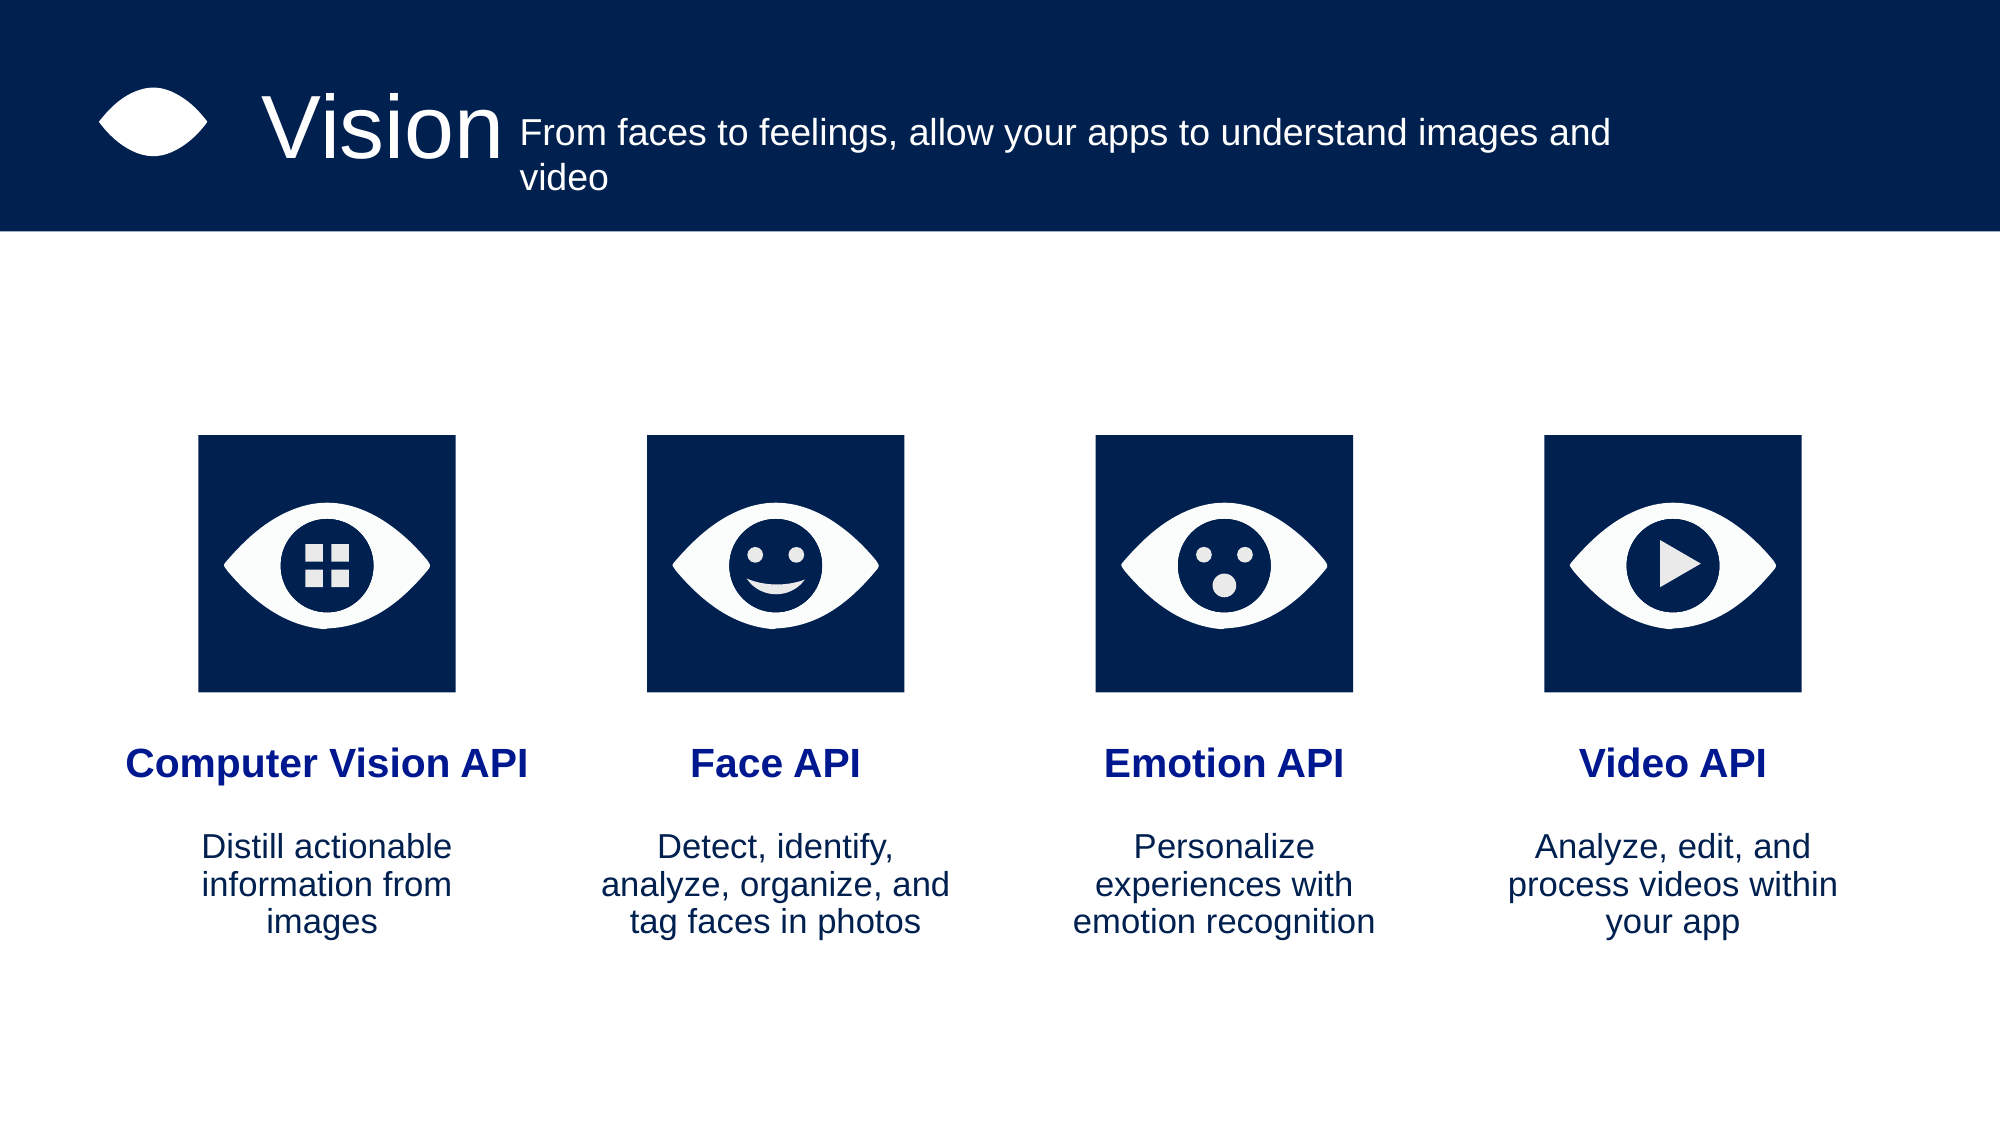

Vision

From faces to feelings, allow your apps to understand images and video

Face API
Detect, identify, analyze, organize, and tag faces in photos
Computer Vision API
Distill actionable information from images
Emotion API
Personalize experiences with emotion recognition
Video API
Analyze, edit, and process videos within your app